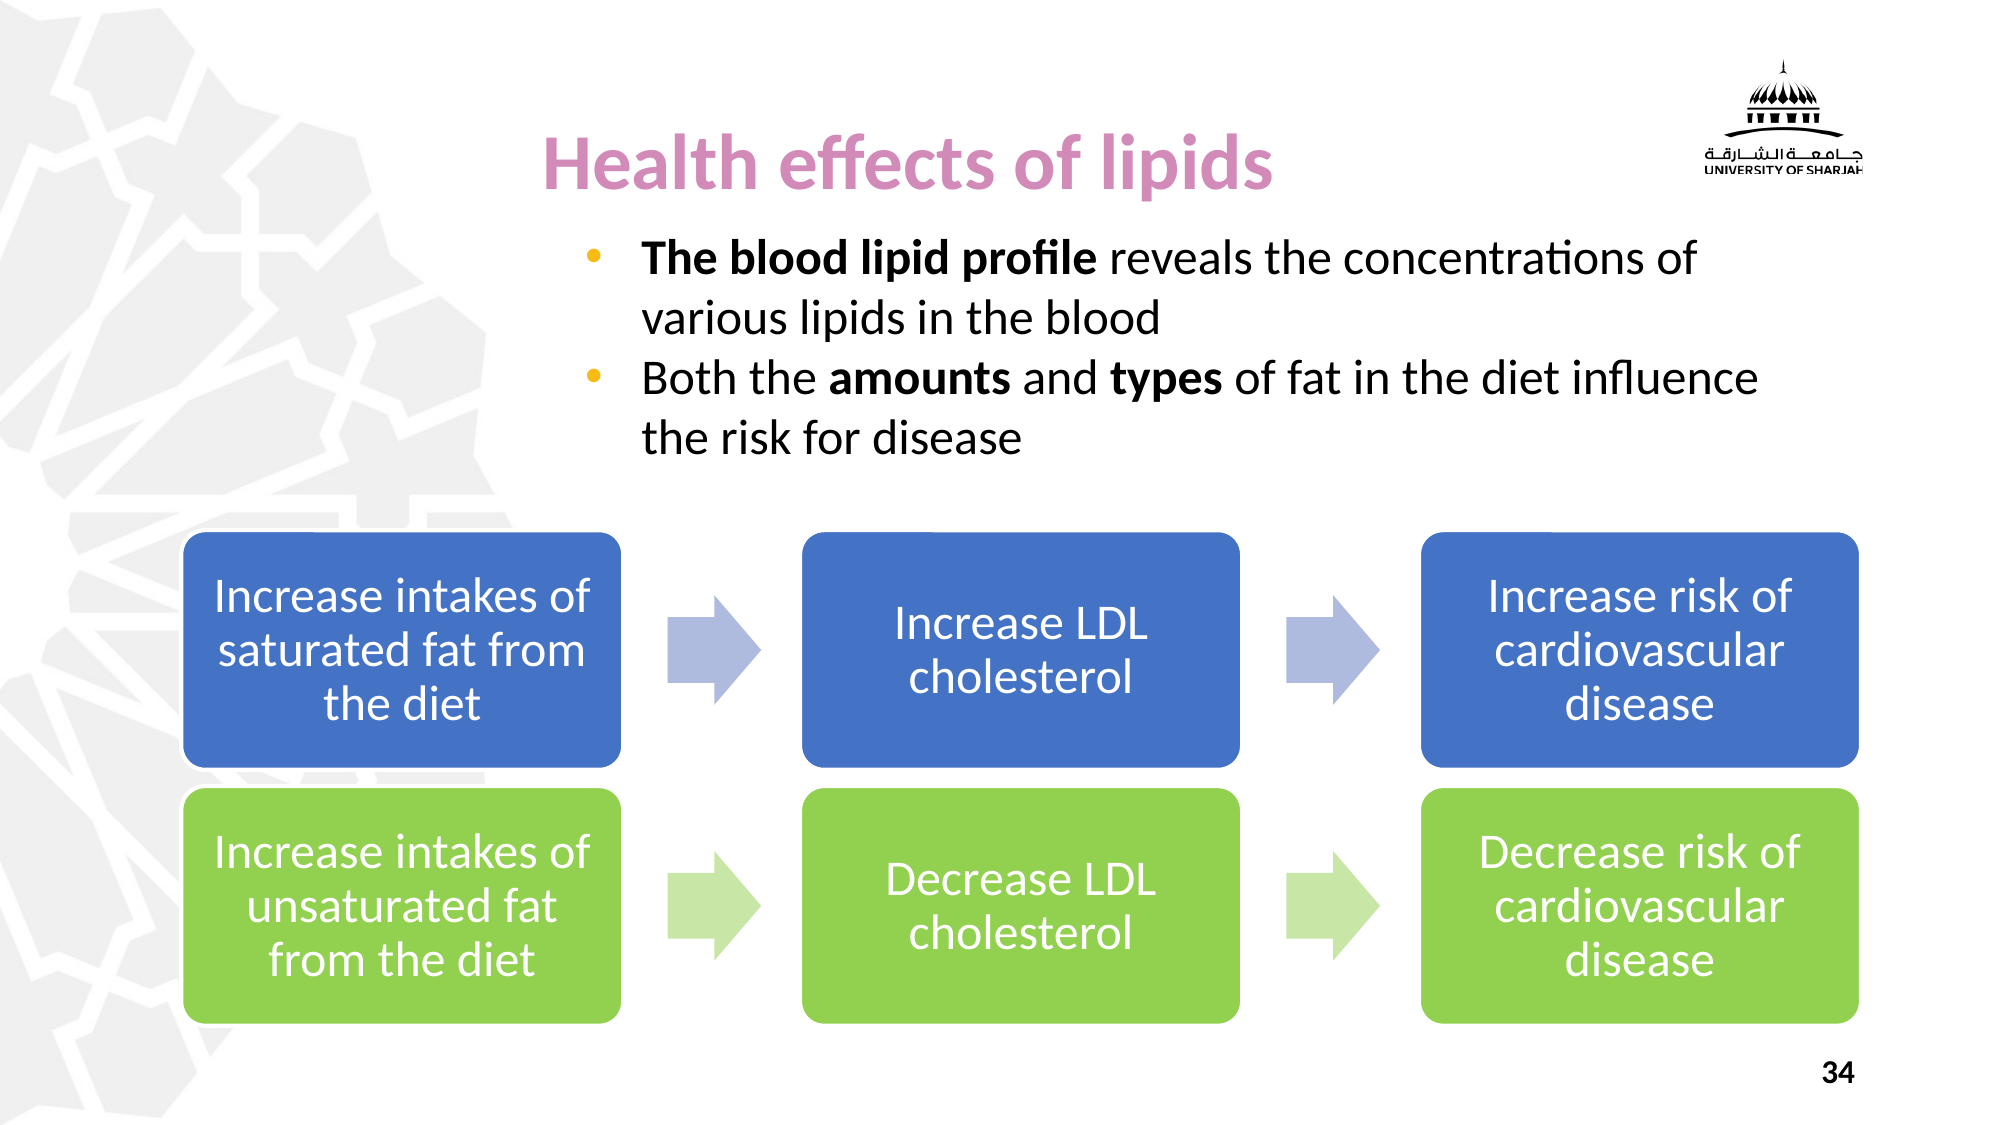

# Health effects of lipids
The blood lipid profile reveals the concentrations of various lipids in the blood
Both the amounts and types of fat in the diet influence the risk for disease

Increase intakes of saturated fat from the diet

Increase LDL cholesterol

Increase risk of cardiovascular disease

Increase intakes of unsaturated fat from the diet

Decrease LDL cholesterol

Decrease risk of cardiovascular disease

34